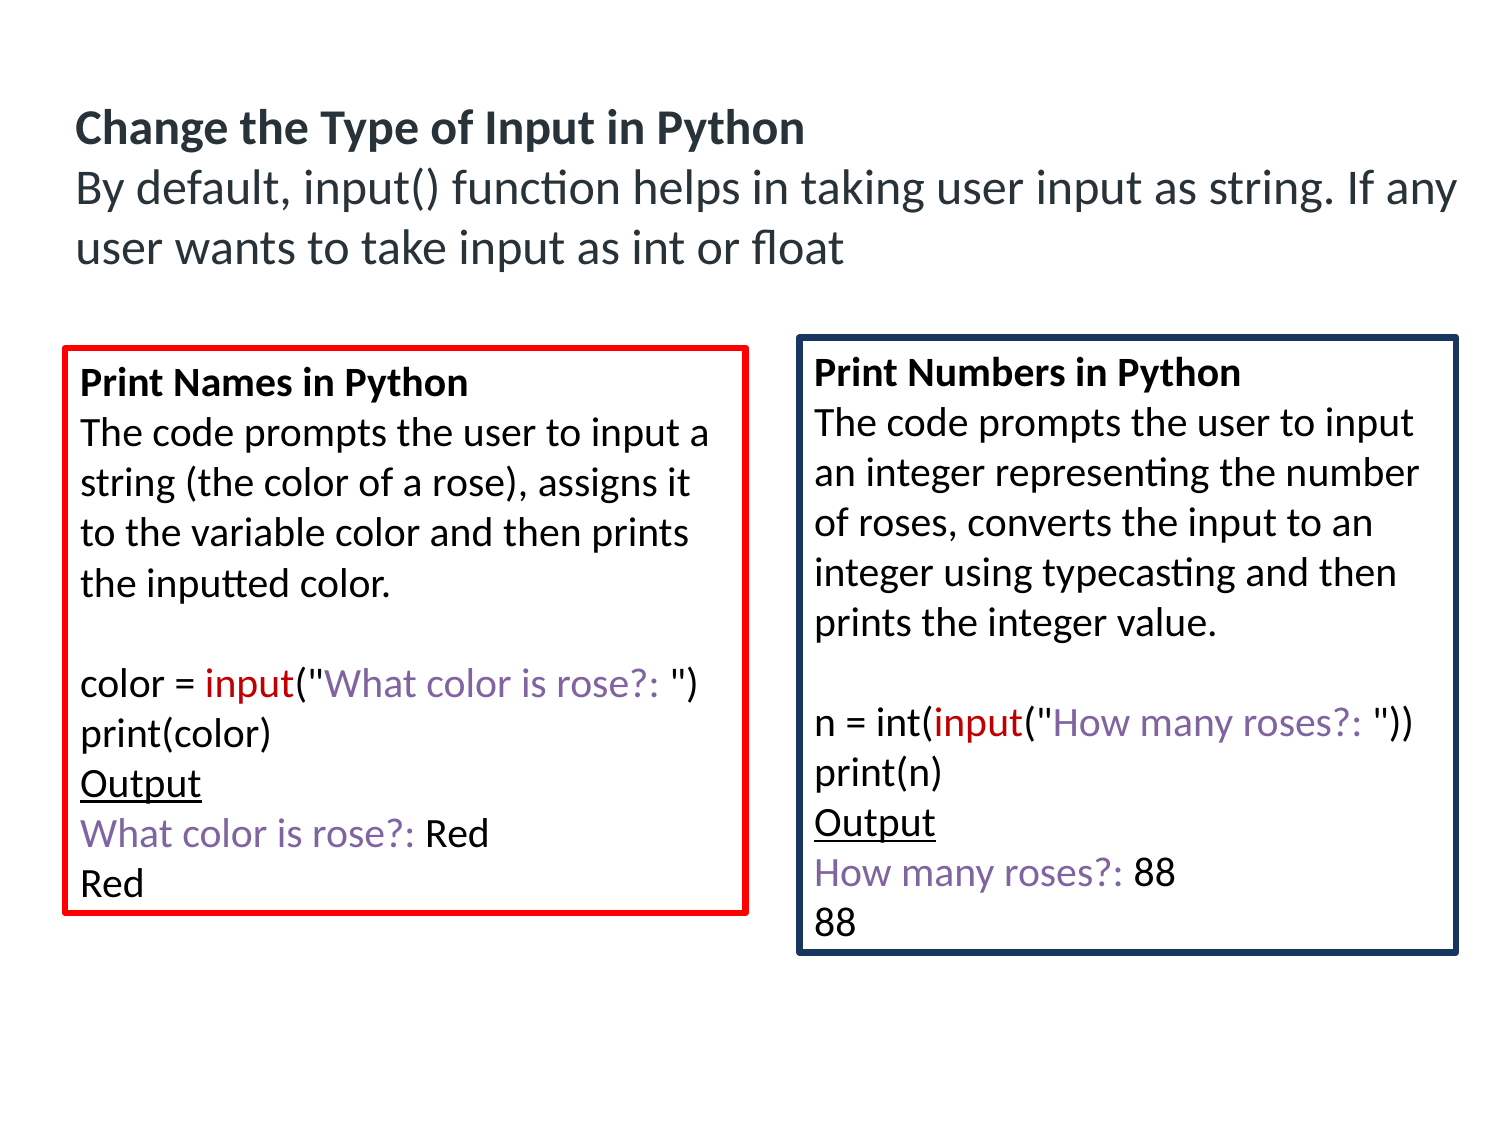

Change the Type of Input in Python
By default, input() function helps in taking user input as string. If any user wants to take input as int or float
Print Numbers in Python
The code prompts the user to input an integer representing the number of roses, converts the input to an integer using typecasting and then prints the integer value.

n = int(input("How many roses?: "))
print(n)
Output
How many roses?: 88
88
Print Names in Python
The code prompts the user to input a string (the color of a rose), assigns it to the variable color and then prints the inputted color.

color = input("What color is rose?: ")
print(color)
Output
What color is rose?: Red
Red